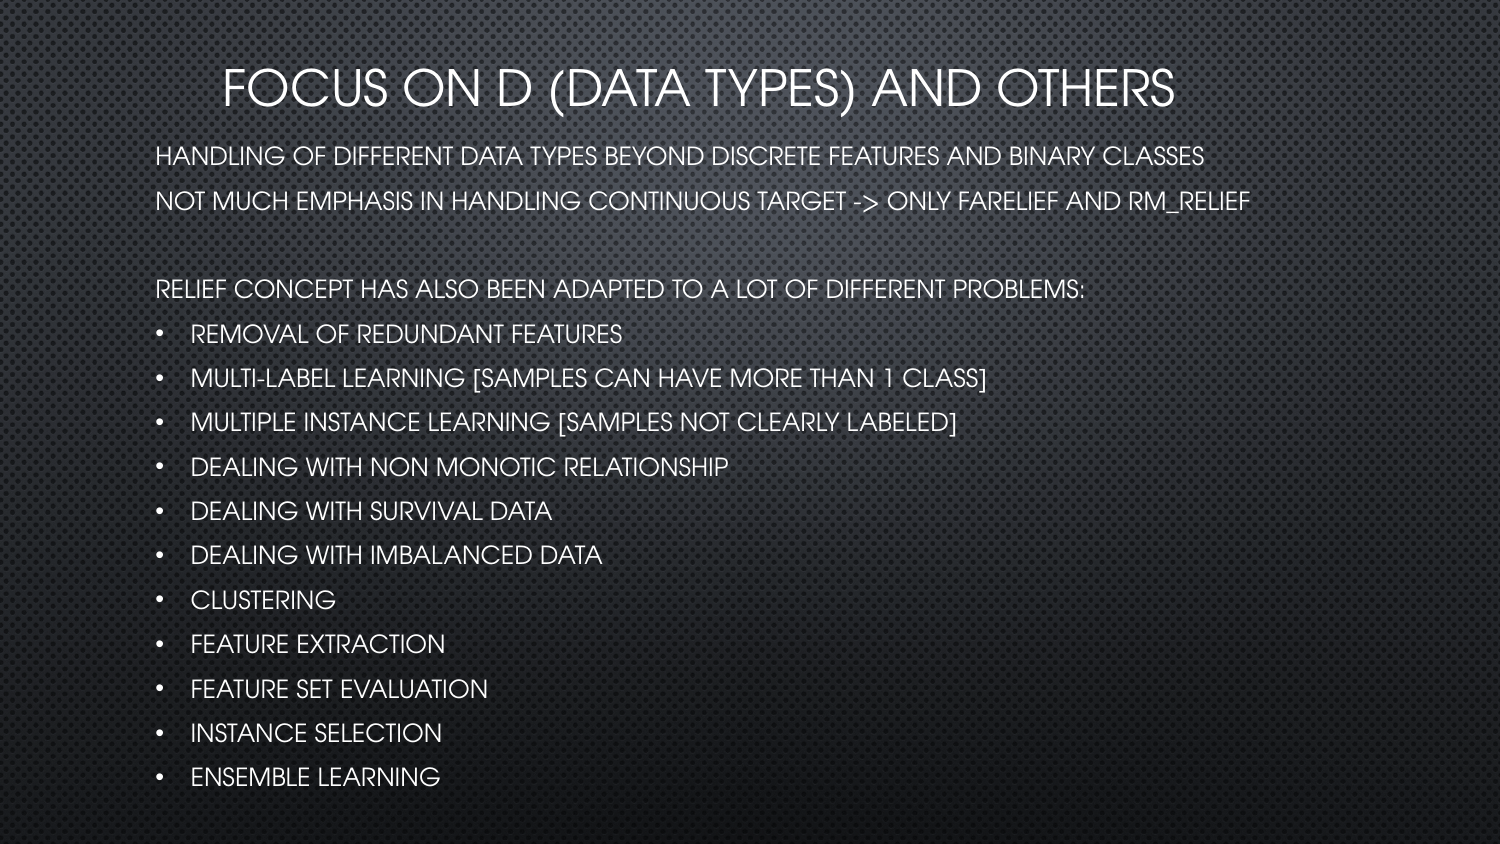

# FOCUS on D (Data types) and others

handling of different data types beyond discrete features and binary classes
Not much emphasis in handling continuous target -> only FARelief and RM_RELIEF

Relief concept has also been adapted to a lot of different problems:
removal of redundant features
multi-label learning [samples can have more than 1 class]
multiple instance learning [samples not clearly labeled]
dealing with non monotic relationship
dealing with survival data
dealing with imbalanced data
clustering
feature extraction
feature set evaluation
instance selection
ensemble learning
33